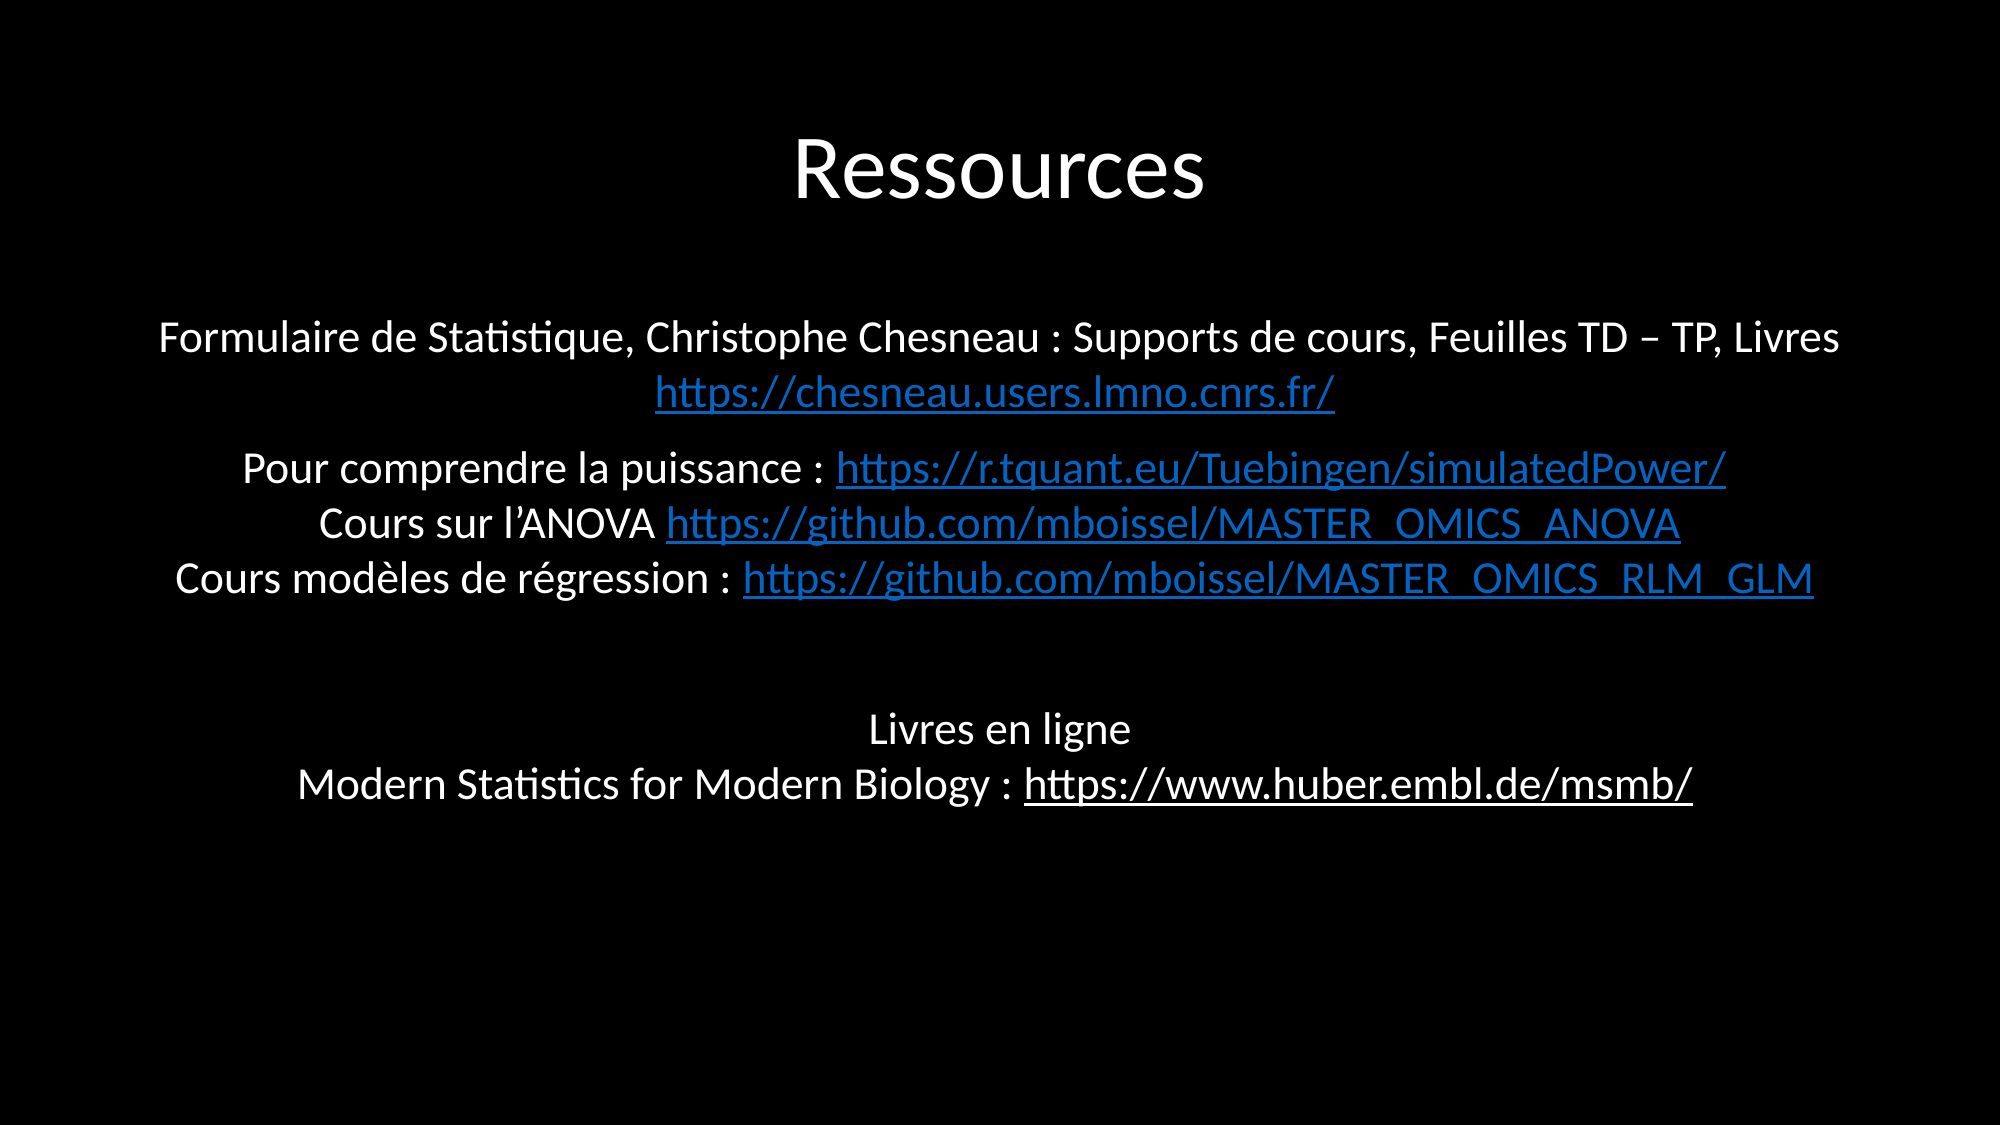

# Ressources
Formulaire de Statistique, Christophe Chesneau : Supports de cours, Feuilles TD – TP, Livres
https://chesneau.users.lmno.cnrs.fr/
Pour comprendre la puissance : https://r.tquant.eu/Tuebingen/simulatedPower/
Cours sur l’ANOVA https://github.com/mboissel/MASTER_OMICS_ANOVA
Cours modèles de régression : https://github.com/mboissel/MASTER_OMICS_RLM_GLM

Livres en ligne
Modern Statistics for Modern Biology : https://www.huber.embl.de/msmb/